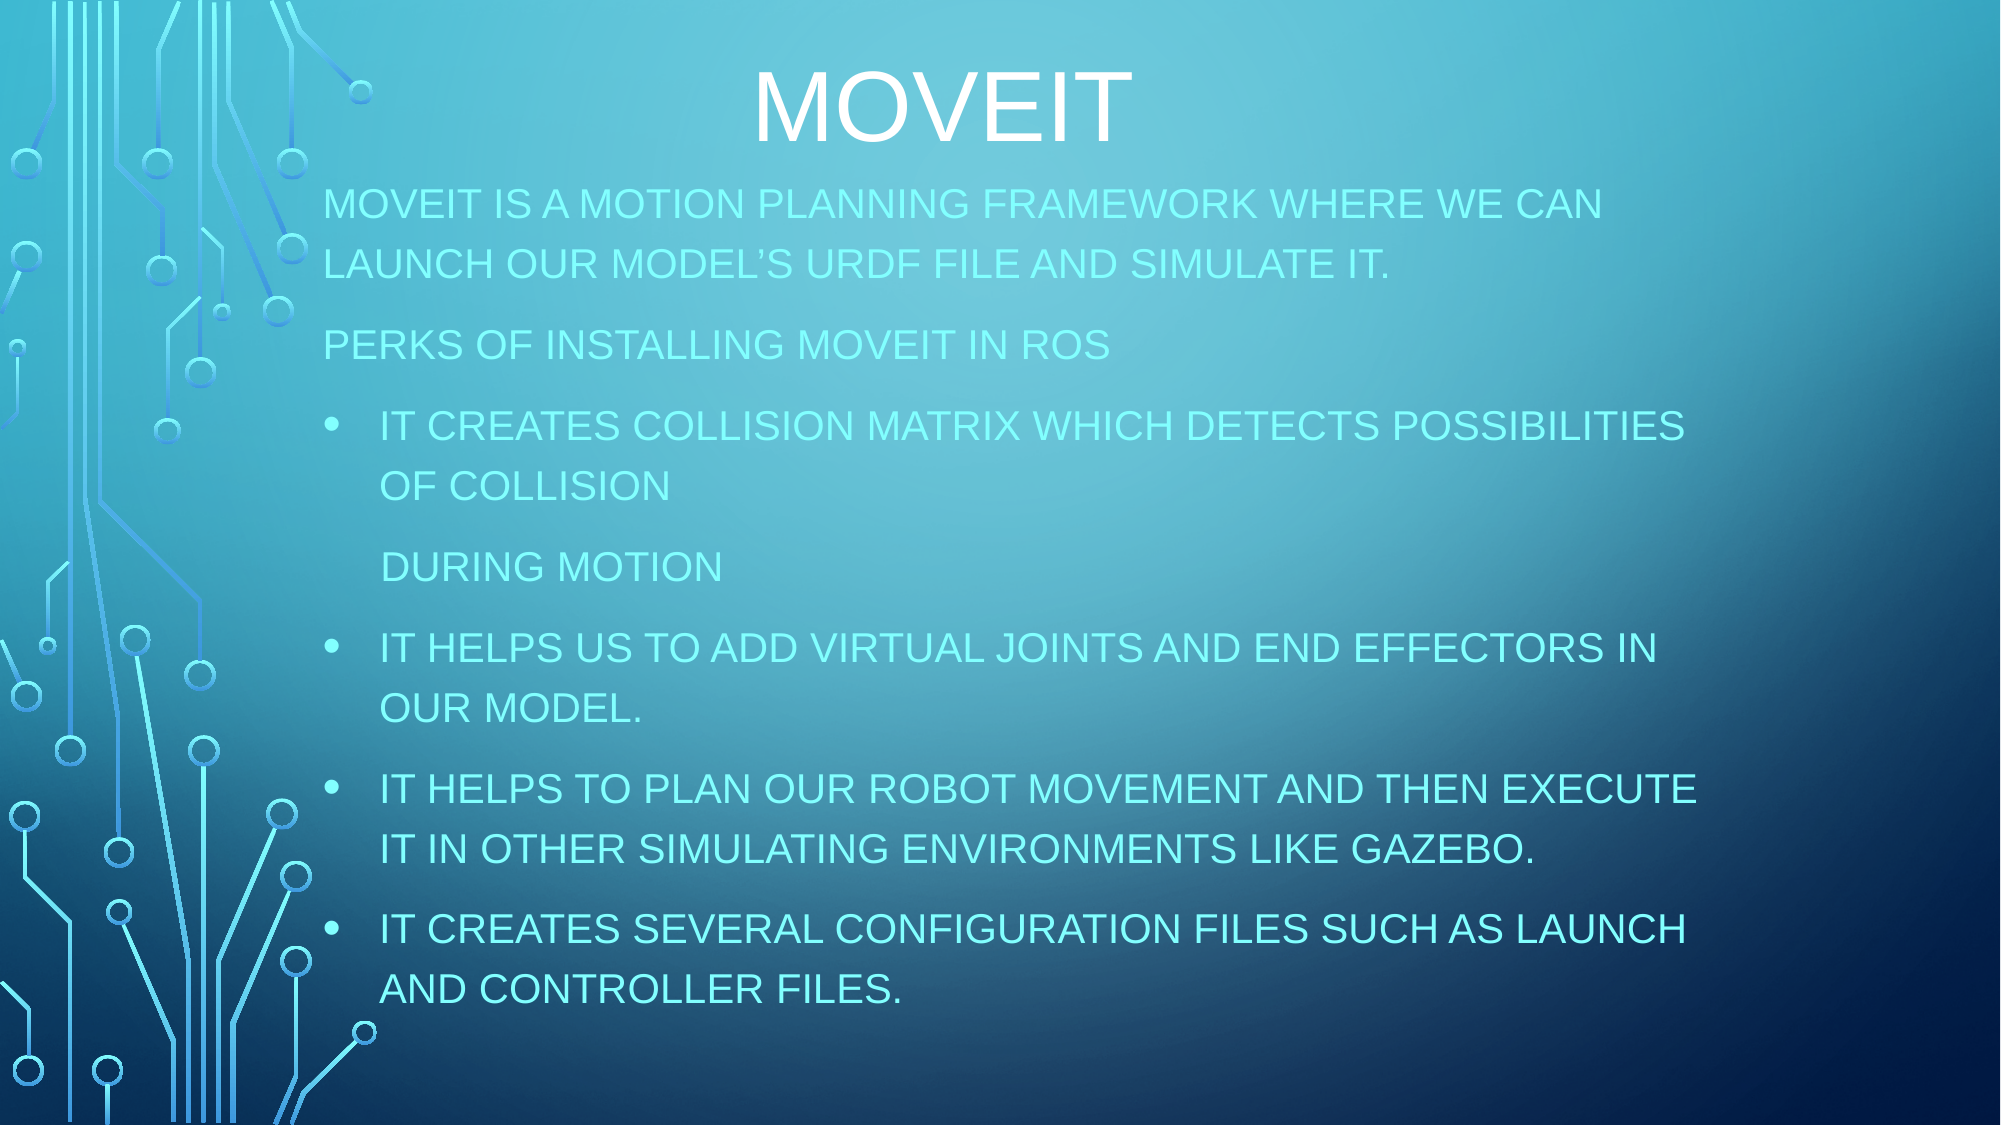

# MOVEIT
Moveit is a motion planning framework where we can launch our model’s urdf file and simulate it.
PERKS OF INSTALLING MOVEIT IN ROS
It creates collision matrix which detects possibilities of collision
     during motion
It helps us to add virtual joints and end effectors in our model.
It helps to plan our robot movement and then execute it in other simulating environments like gazebo.
It creates several configuration files such as launch and controller files.